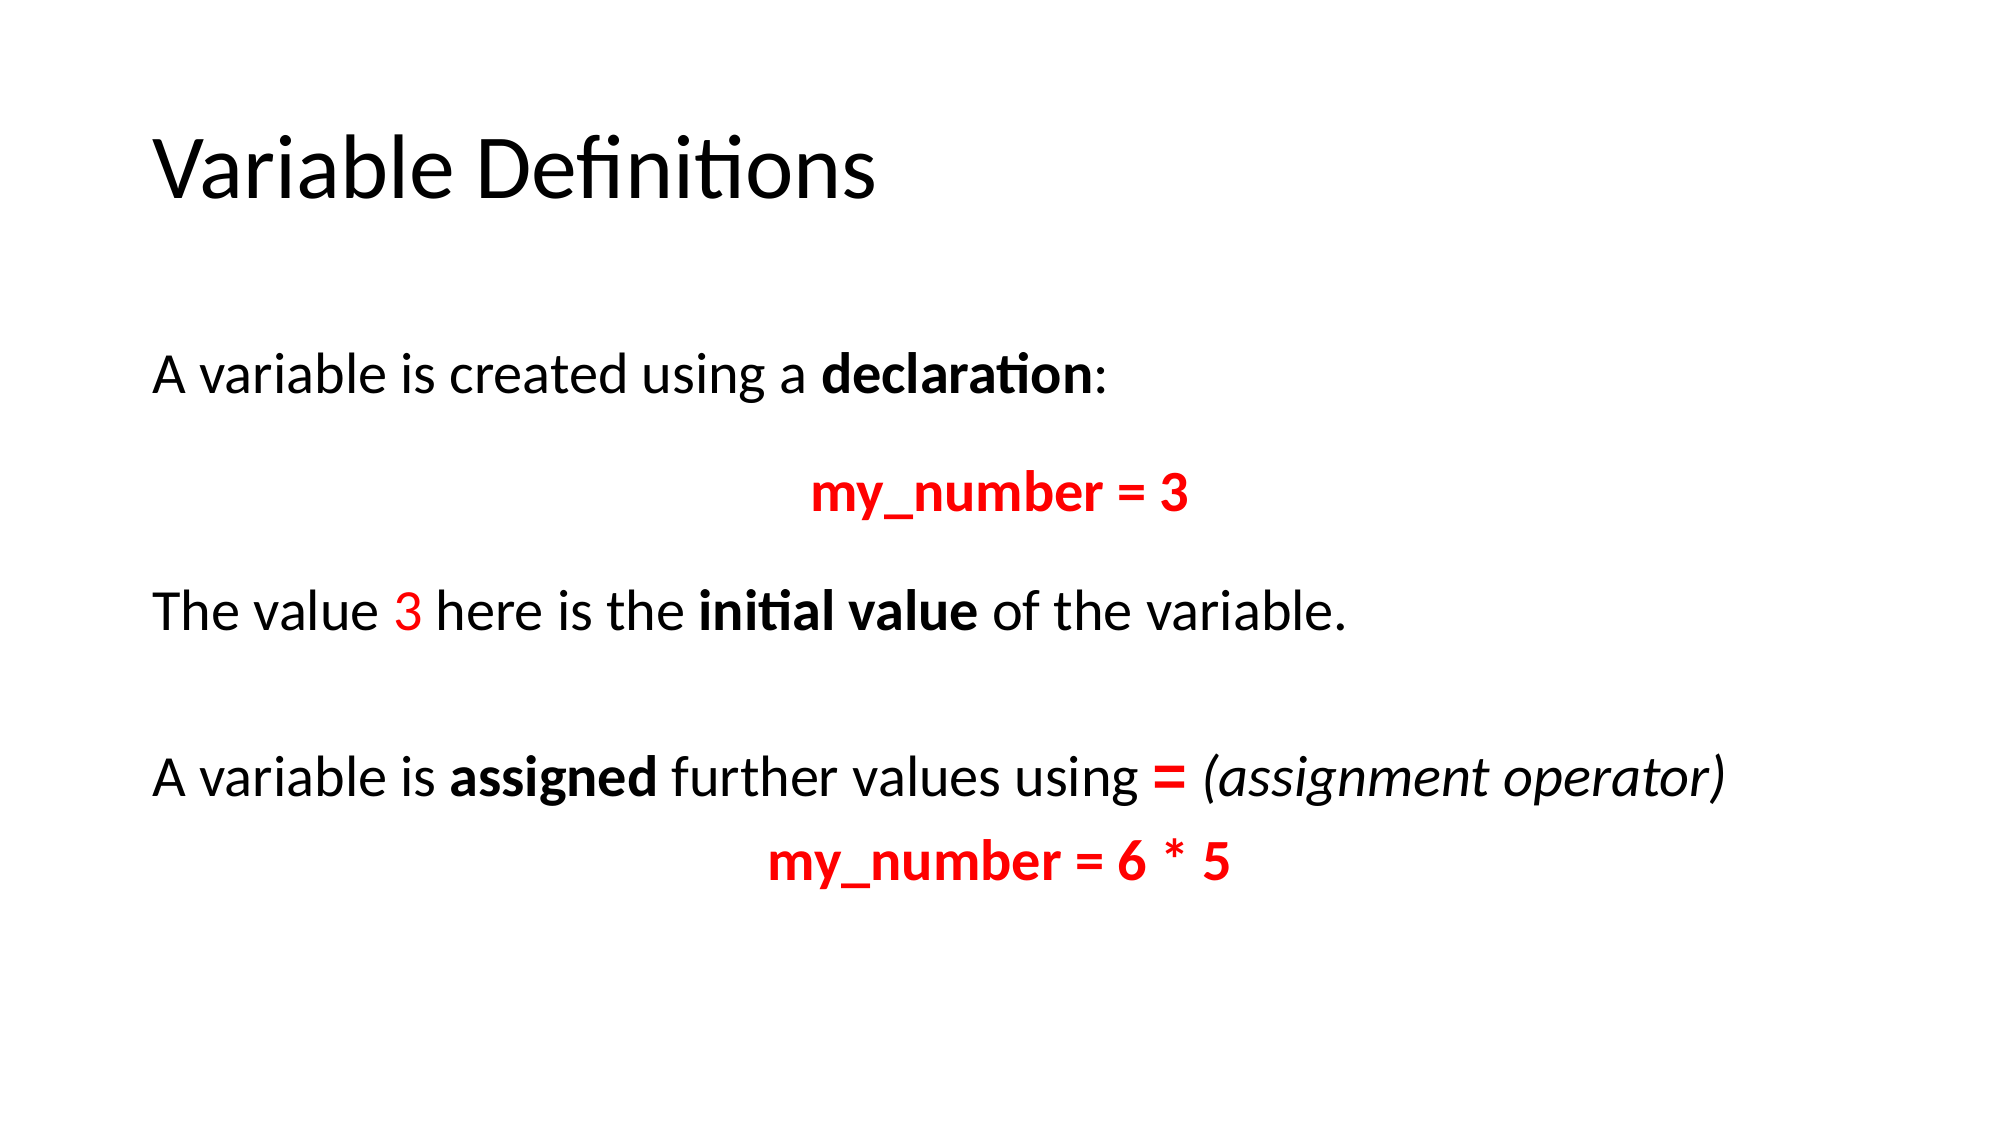

# Variable Definitions
A variable is created using a declaration:
my_number = 3
The value 3 here is the initial value of the variable.

A variable is assigned further values using = (assignment operator)
my_number = 6 * 5